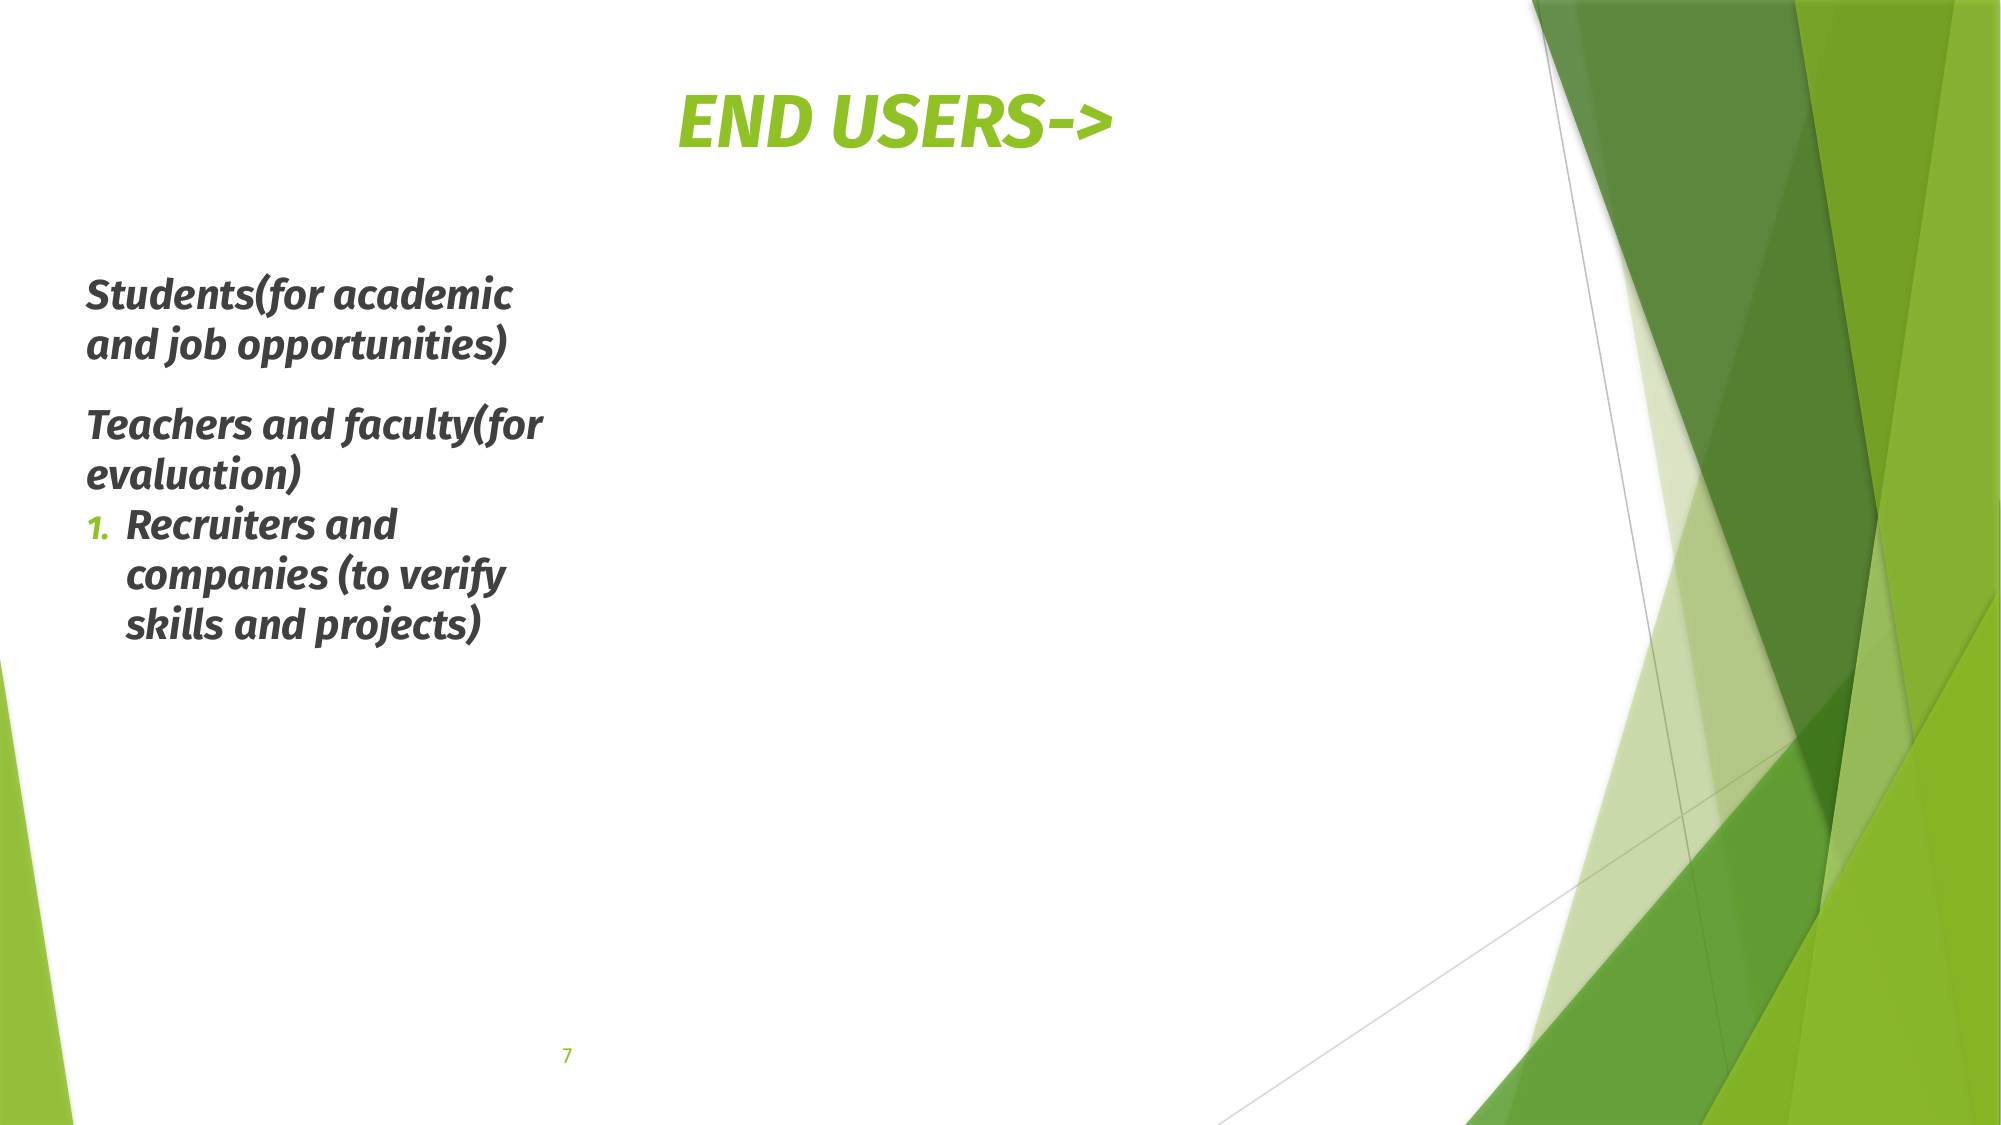

# END USERS->
Students(for academic and job opportunities)
Teachers and faculty(for evaluation)
Recruiters and companies (to verify skills and projects)
7